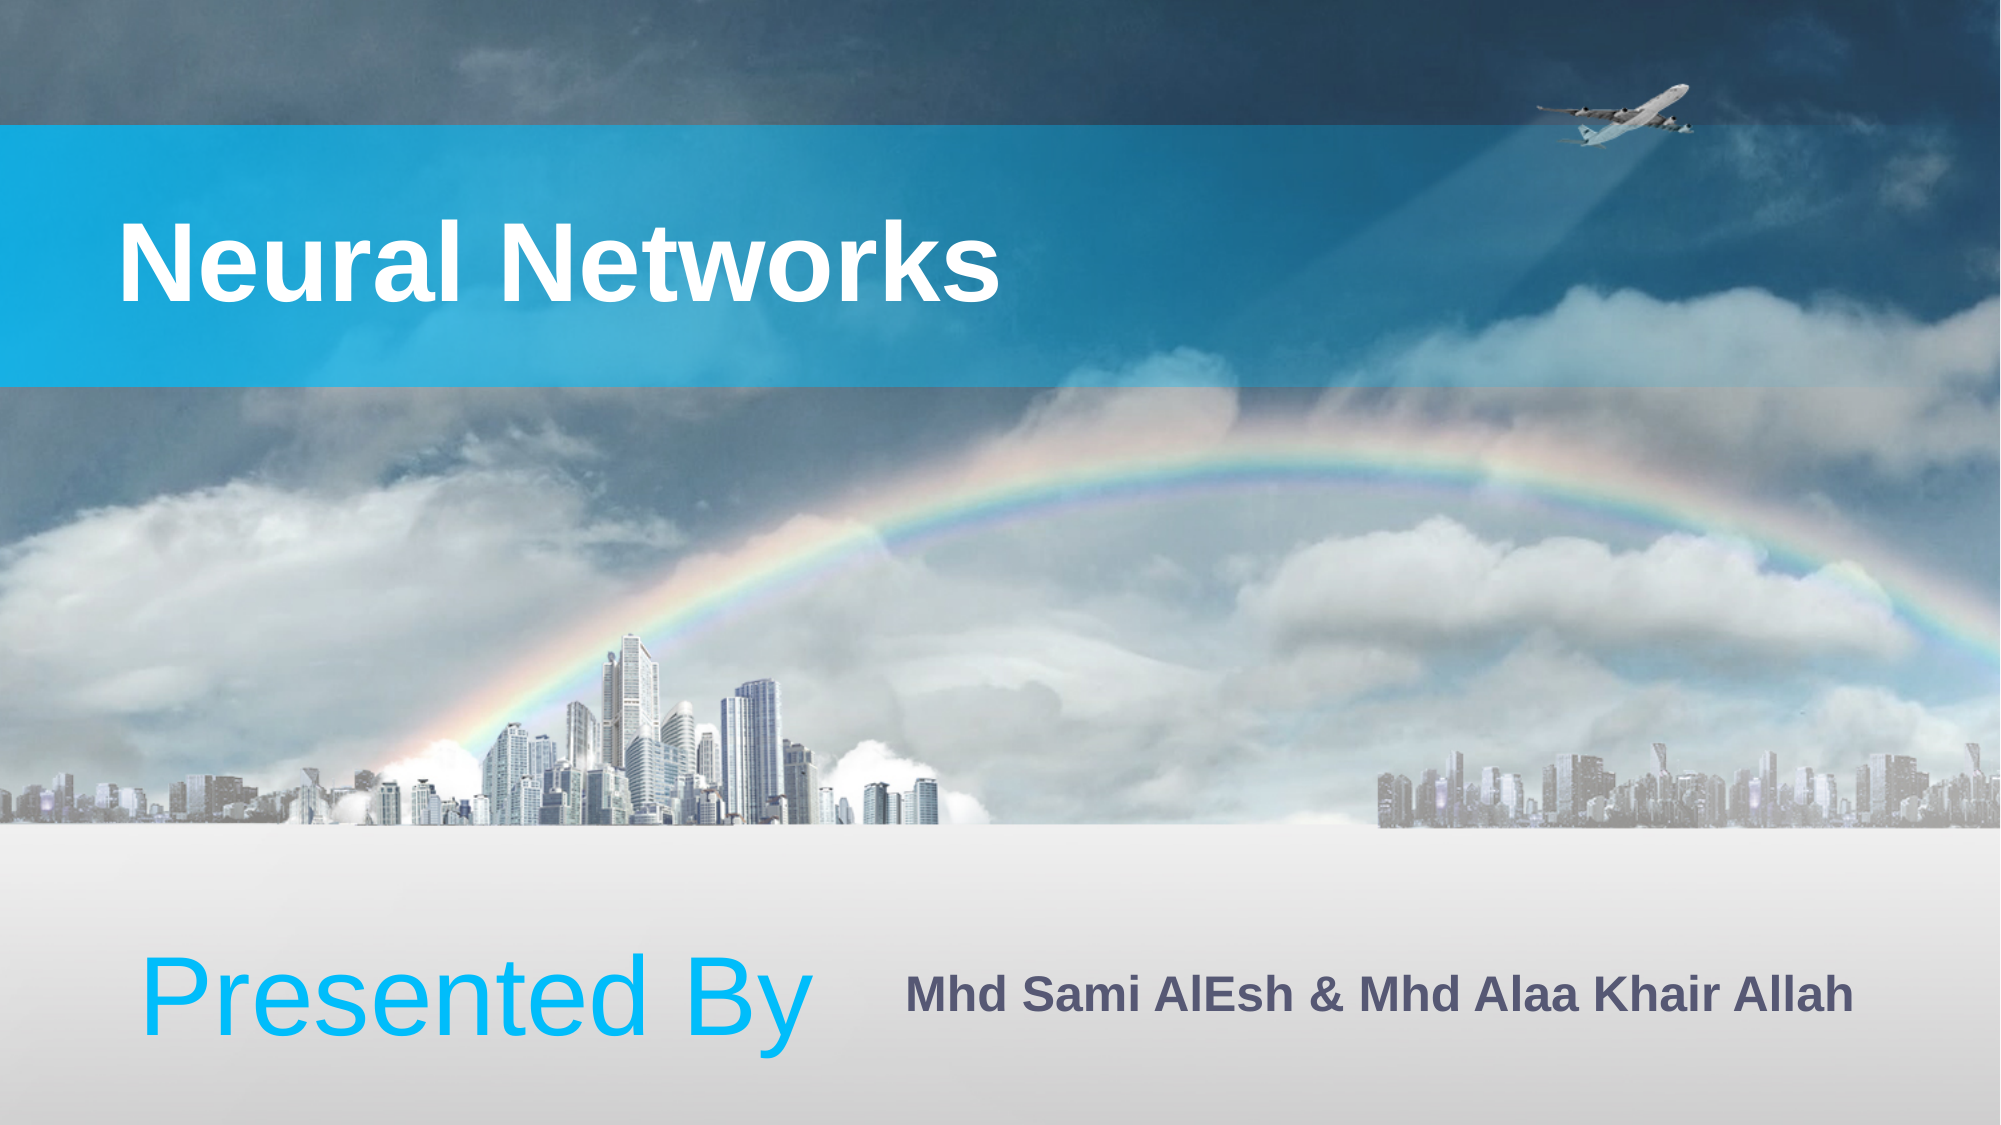

Neural Networks
Presented By
Mhd Sami AlEsh & Mhd Alaa Khair Allah